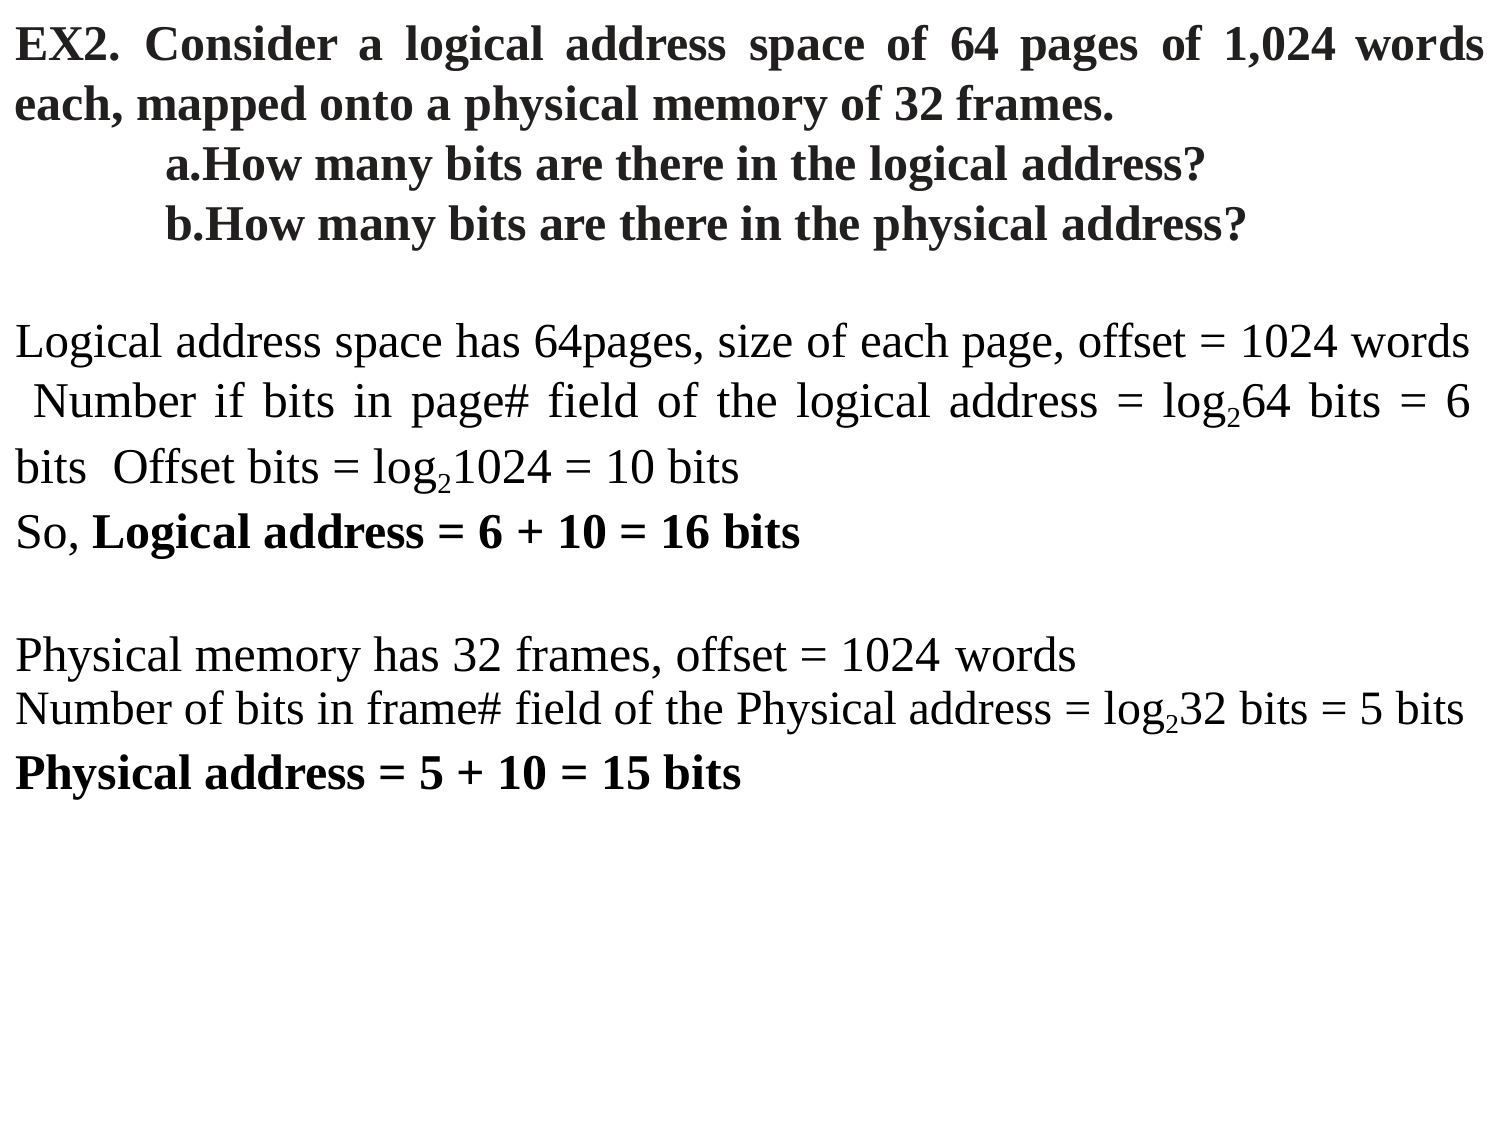

# EX2.	Consider a	logical	address	space	of	64 pages	of	1,024 words
each, mapped onto a physical memory of 32 frames.  a.How many bits are there in the logical address?  b.How many bits are there in the physical address?
Logical address space has 64pages, size of each page, offset = 1024 words  Number if bits in page# field of the logical address = log264 bits = 6 bits  Offset bits = log21024 = 10 bits
So, Logical address = 6 + 10 = 16 bits

Physical memory has 32 frames, offset = 1024 words
Number of bits in frame# field of the Physical address = log232 bits = 5 bits
Physical address = 5 + 10 = 15 bits